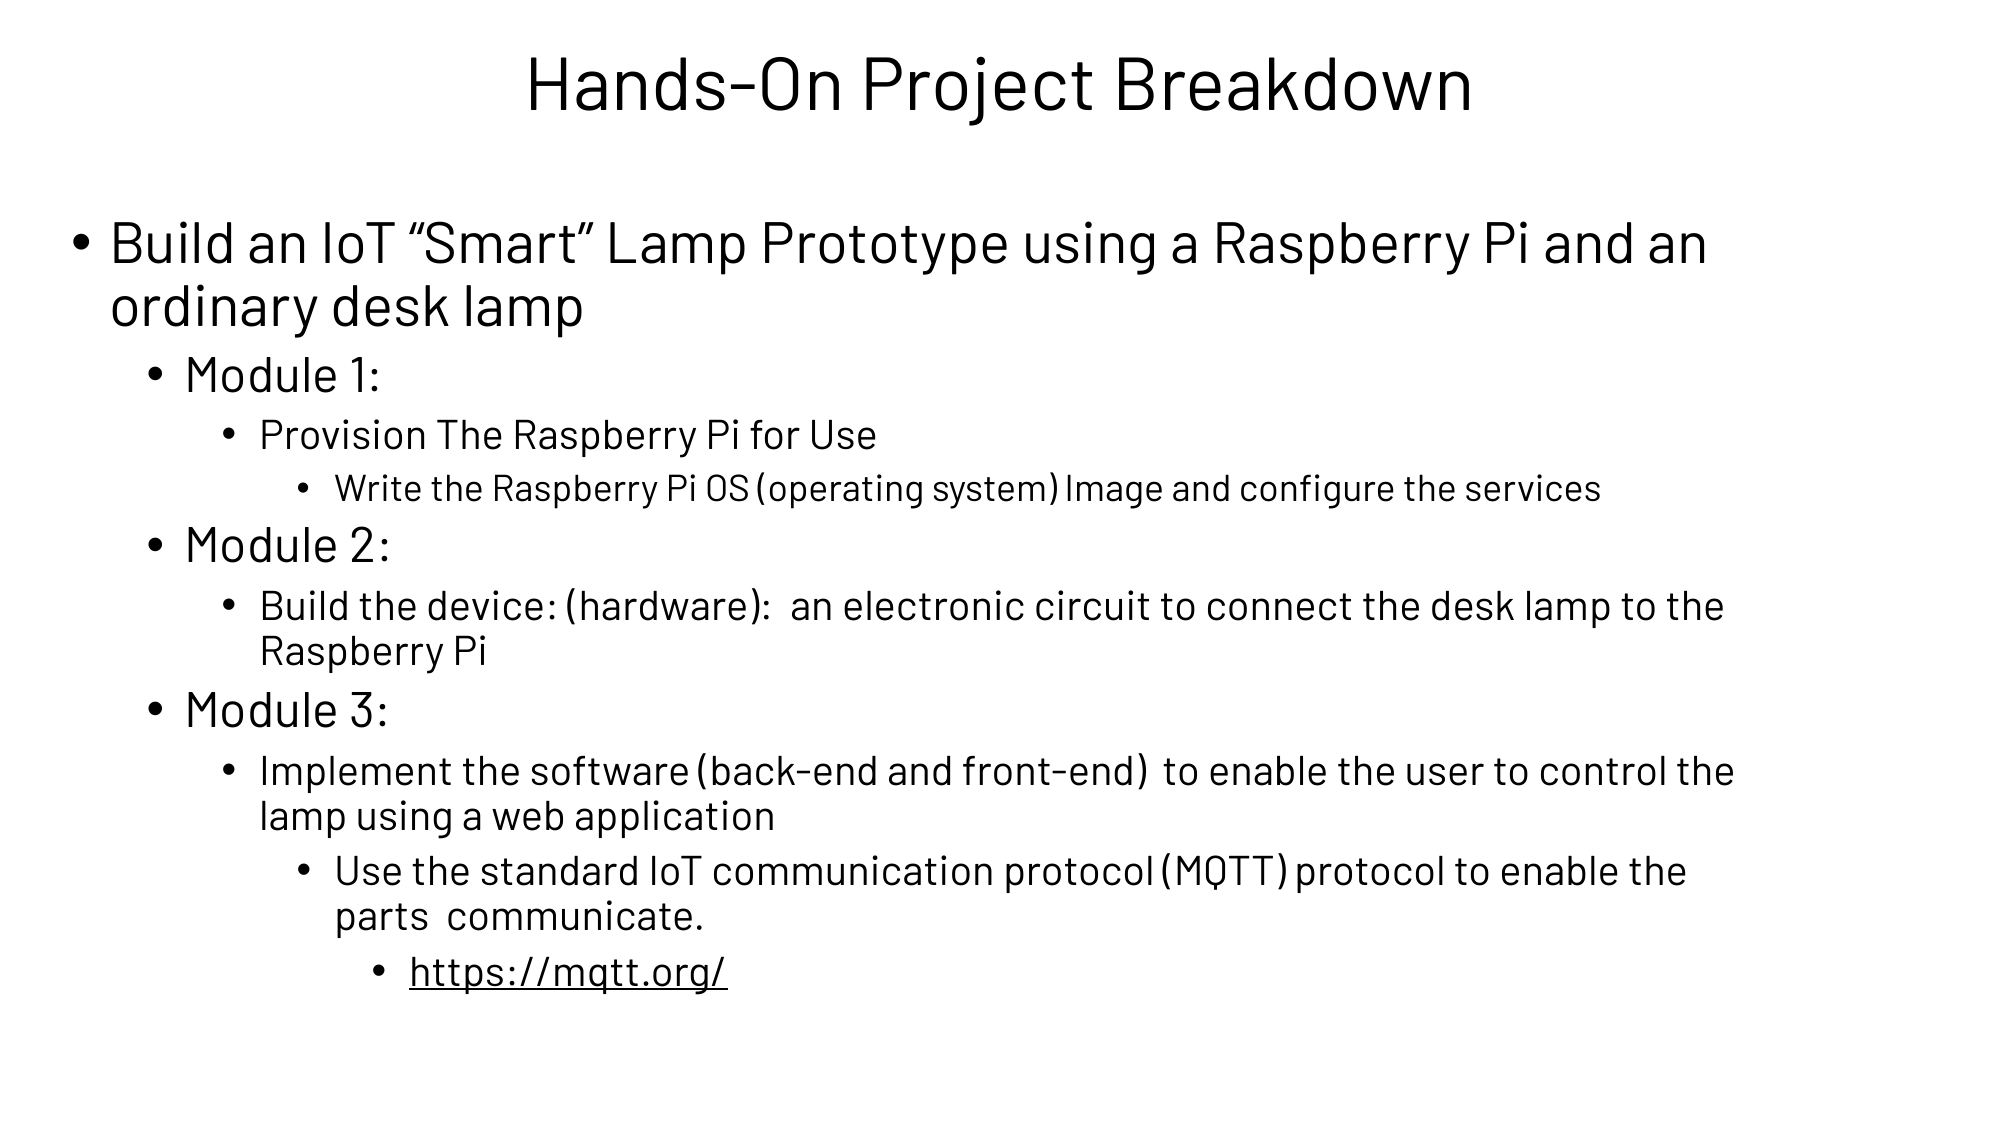

# Hands-On Project Breakdown
Build an IoT “Smart” Lamp Prototype using a Raspberry Pi and an ordinary desk lamp
Module 1:
Provision The Raspberry Pi for Use
Write the Raspberry Pi OS (operating system) Image and configure the services
Module 2:
Build the device: (hardware):  an electronic circuit to connect the desk lamp to the Raspberry Pi
Module 3:
Implement the software (back-end and front-end)  to enable the user to control the lamp using a web application
Use the standard IoT communication protocol (MQTT) protocol to enable the parts  communicate.
https://mqtt.org/